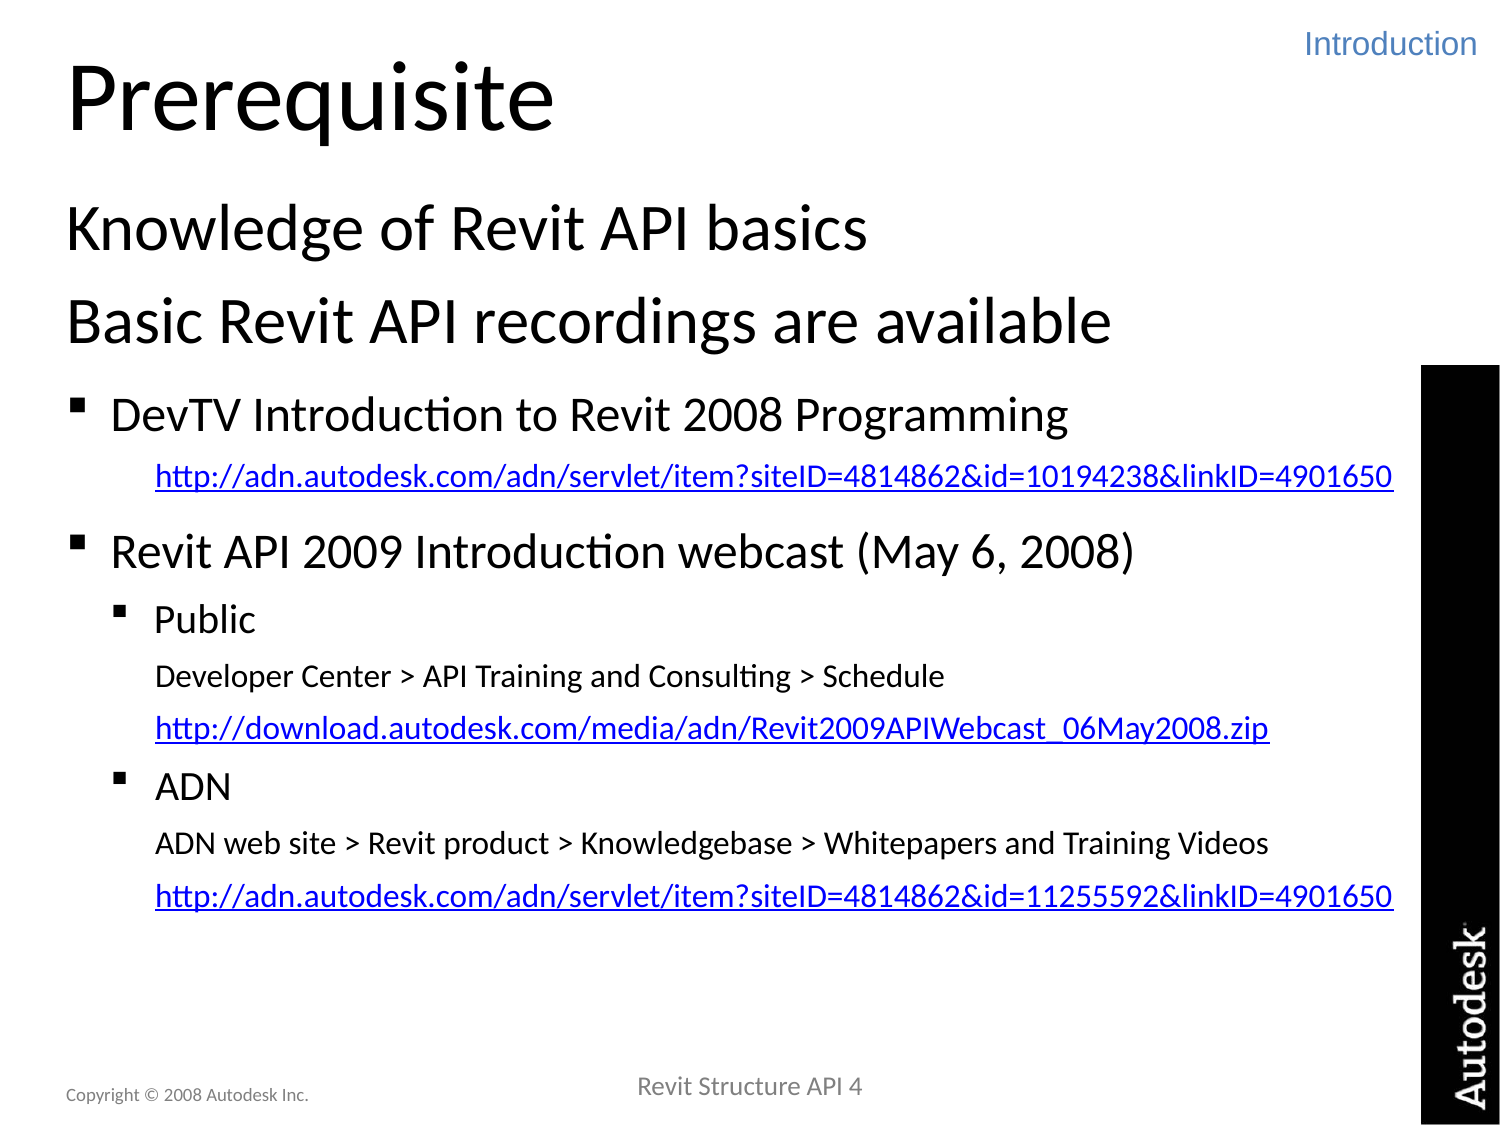

Introduction
# Prerequisite
Knowledge of Revit API basics
Basic Revit API recordings are available
DevTV Introduction to Revit 2008 Programming
http://adn.autodesk.com/adn/servlet/item?siteID=4814862&id=10194238&linkID=4901650
Revit API 2009 Introduction webcast (May 6, 2008)
Public
Developer Center > API Training and Consulting > Schedule
http://download.autodesk.com/media/adn/Revit2009APIWebcast_06May2008.zip
ADN
ADN web site > Revit product > Knowledgebase > Whitepapers and Training Videos
http://adn.autodesk.com/adn/servlet/item?siteID=4814862&id=11255592&linkID=4901650